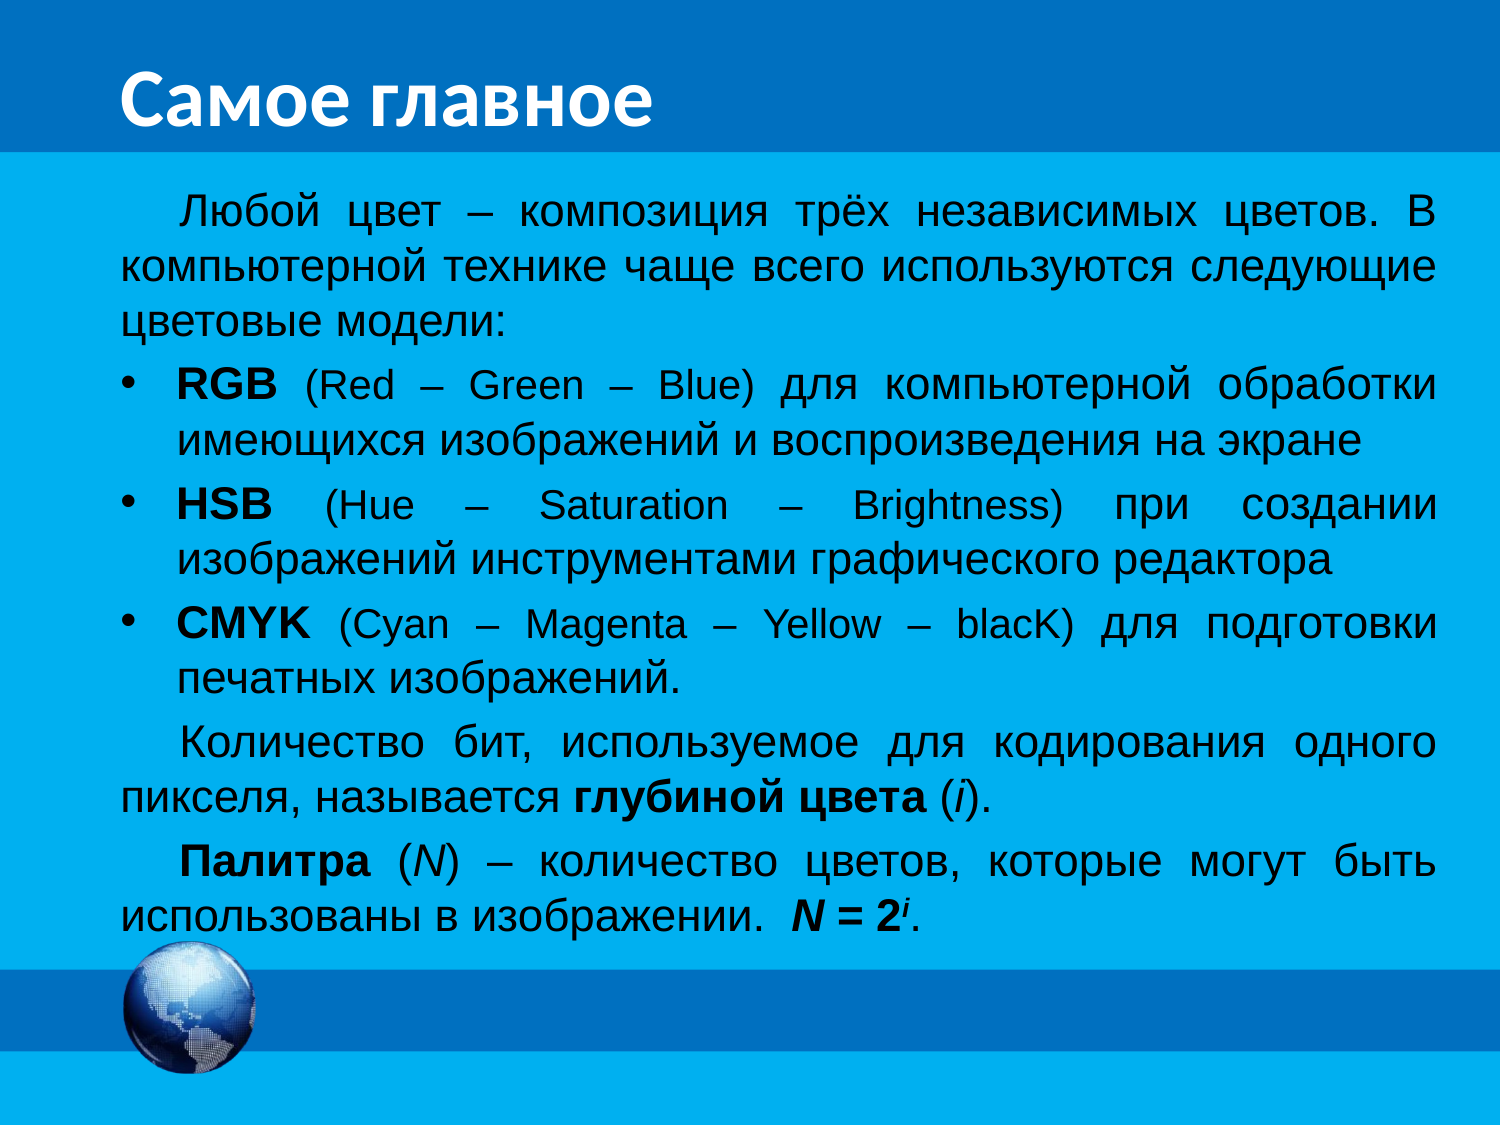

# Самое главное
Любой цвет – композиция трёх независимых цветов. В компьютерной технике чаще всего используются следующие цветовые модели:
RGB (Red – Green – Blue) для компьютерной обработки имеющихся изображений и воспроизведения на экране
HSB (Hue – Saturation – Brightness) при создании изображений инструментами графического редактора
CMYK (Cyan – Magenta – Yellow – blacK) для подготовки печатных изображений.
Количество бит, используемое для кодирования одного пикселя, называется глубиной цвета (i).
Палитра (N) – количество цветов, которые могут быть использованы в изображении.  N = 2i.